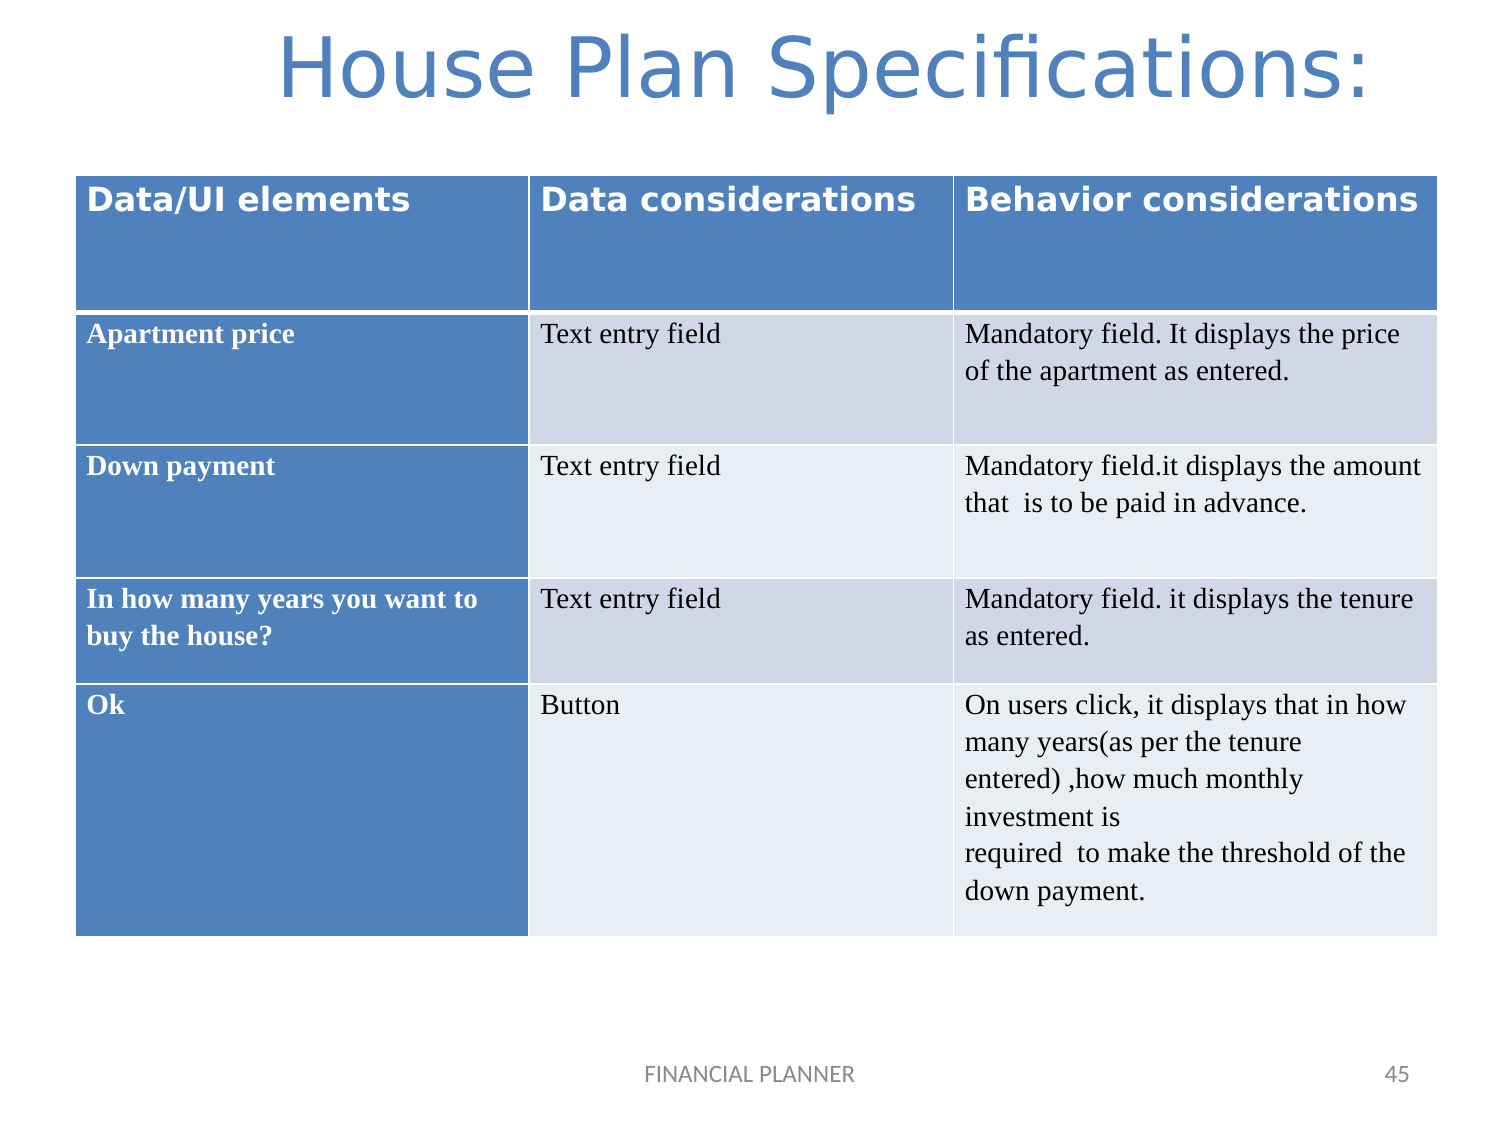

House Plan Specifications:

| Data/UI elements | Data considerations | Behavior considerations |
| --- | --- | --- |
| Apartment price | Text entry field | Mandatory field. It displays the price of the apartment as entered. |
| Down payment | Text entry field | Mandatory field.it displays the amount that is to be paid in advance. |
| In how many years you want to buy the house? | Text entry field | Mandatory field. it displays the tenure as entered. |
| Ok | Button | On users click, it displays that in how many years(as per the tenure entered) ,how much monthly investment is required to make the threshold of the down payment. |
FINANCIAL PLANNER
45